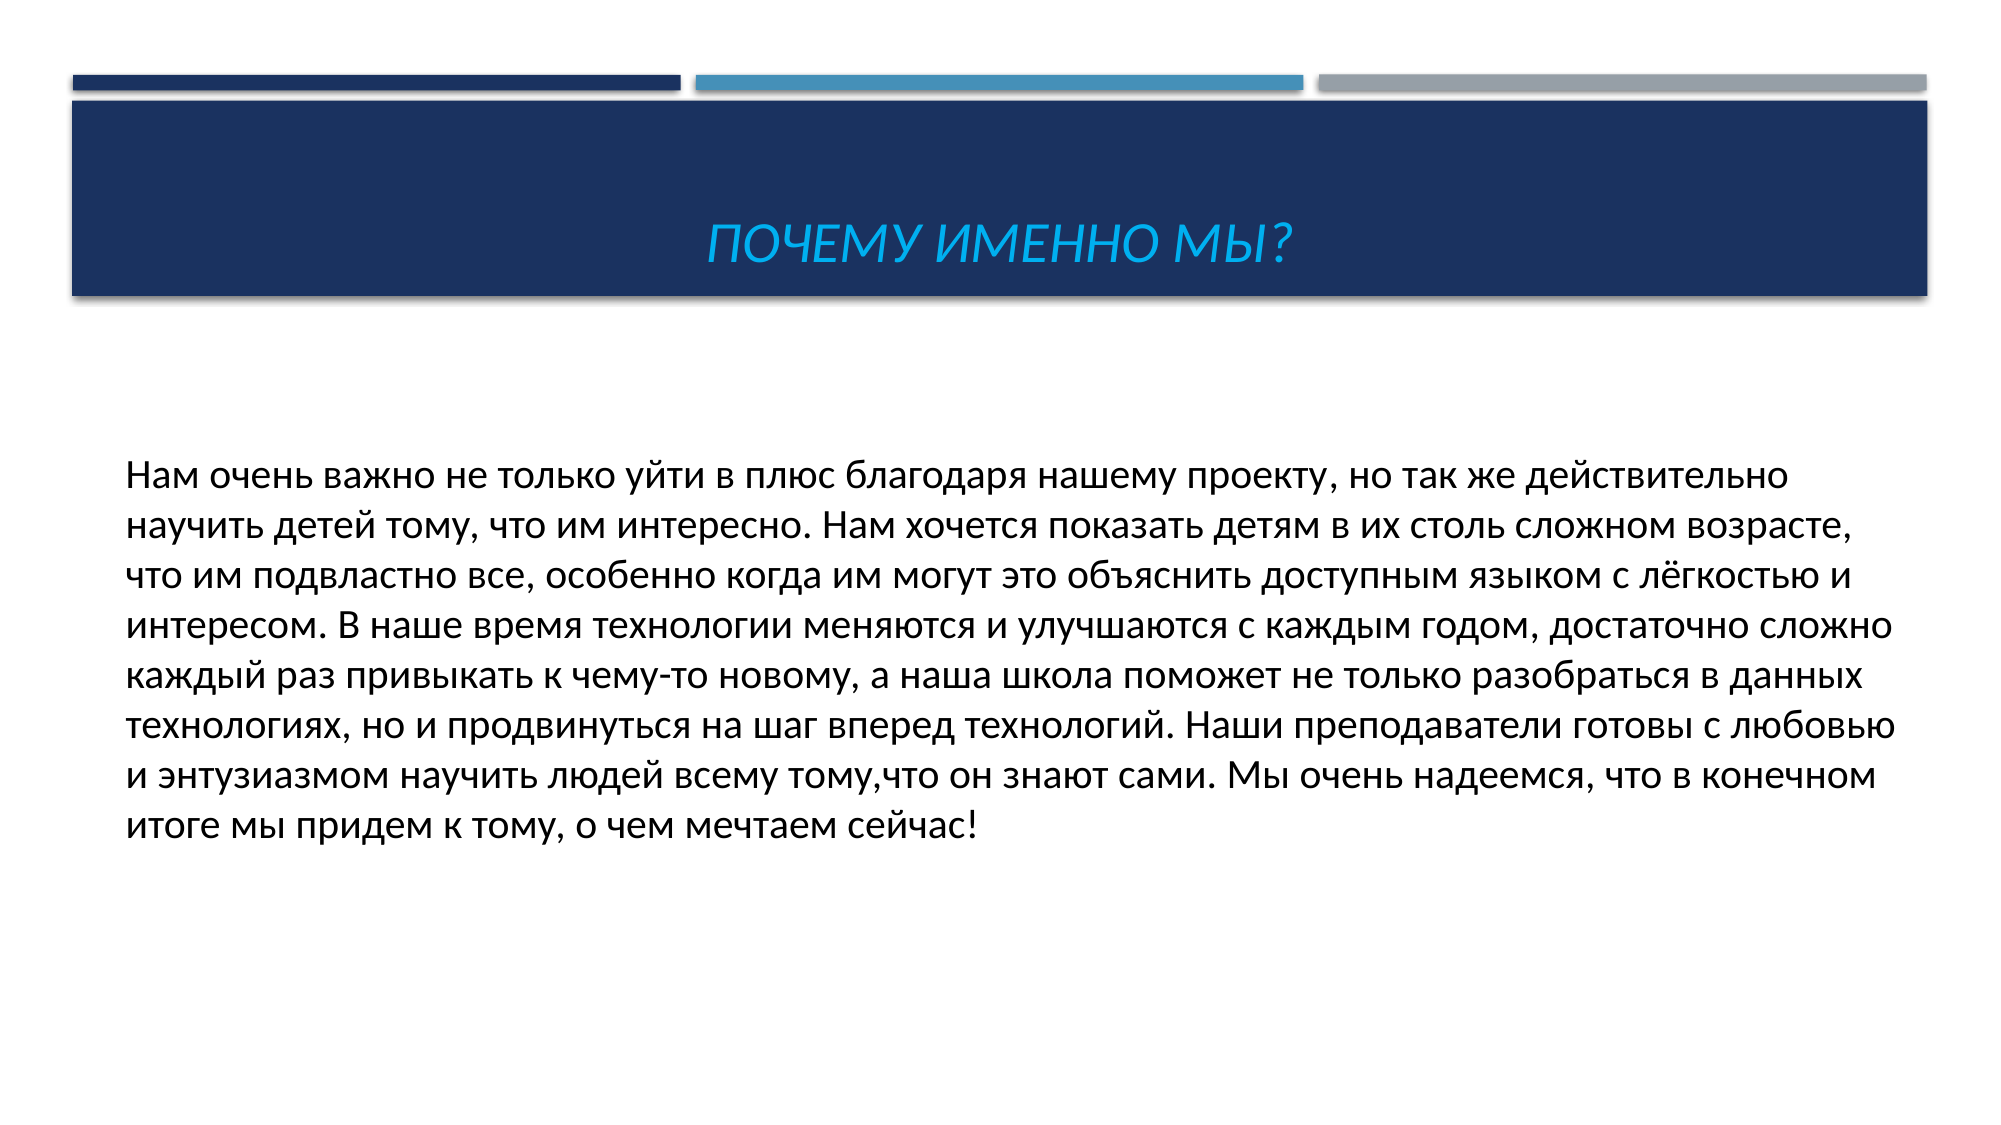

# Почему именно мы?
Нам очень важно не только уйти в плюс благодаря нашему проекту, но так же действительно научить детей тому, что им интересно. Нам хочется показать детям в их столь сложном возрасте, что им подвластно все, особенно когда им могут это объяснить доступным языком с лёгкостью и интересом. В наше время технологии меняются и улучшаются с каждым годом, достаточно сложно каждый раз привыкать к чему-то новому, а наша школа поможет не только разобраться в данных технологиях, но и продвинуться на шаг вперед технологий. Наши преподаватели готовы с любовью и энтузиазмом научить людей всему тому,что он знают сами. Мы очень надеемся, что в конечном итоге мы придем к тому, о чем мечтаем сейчас!